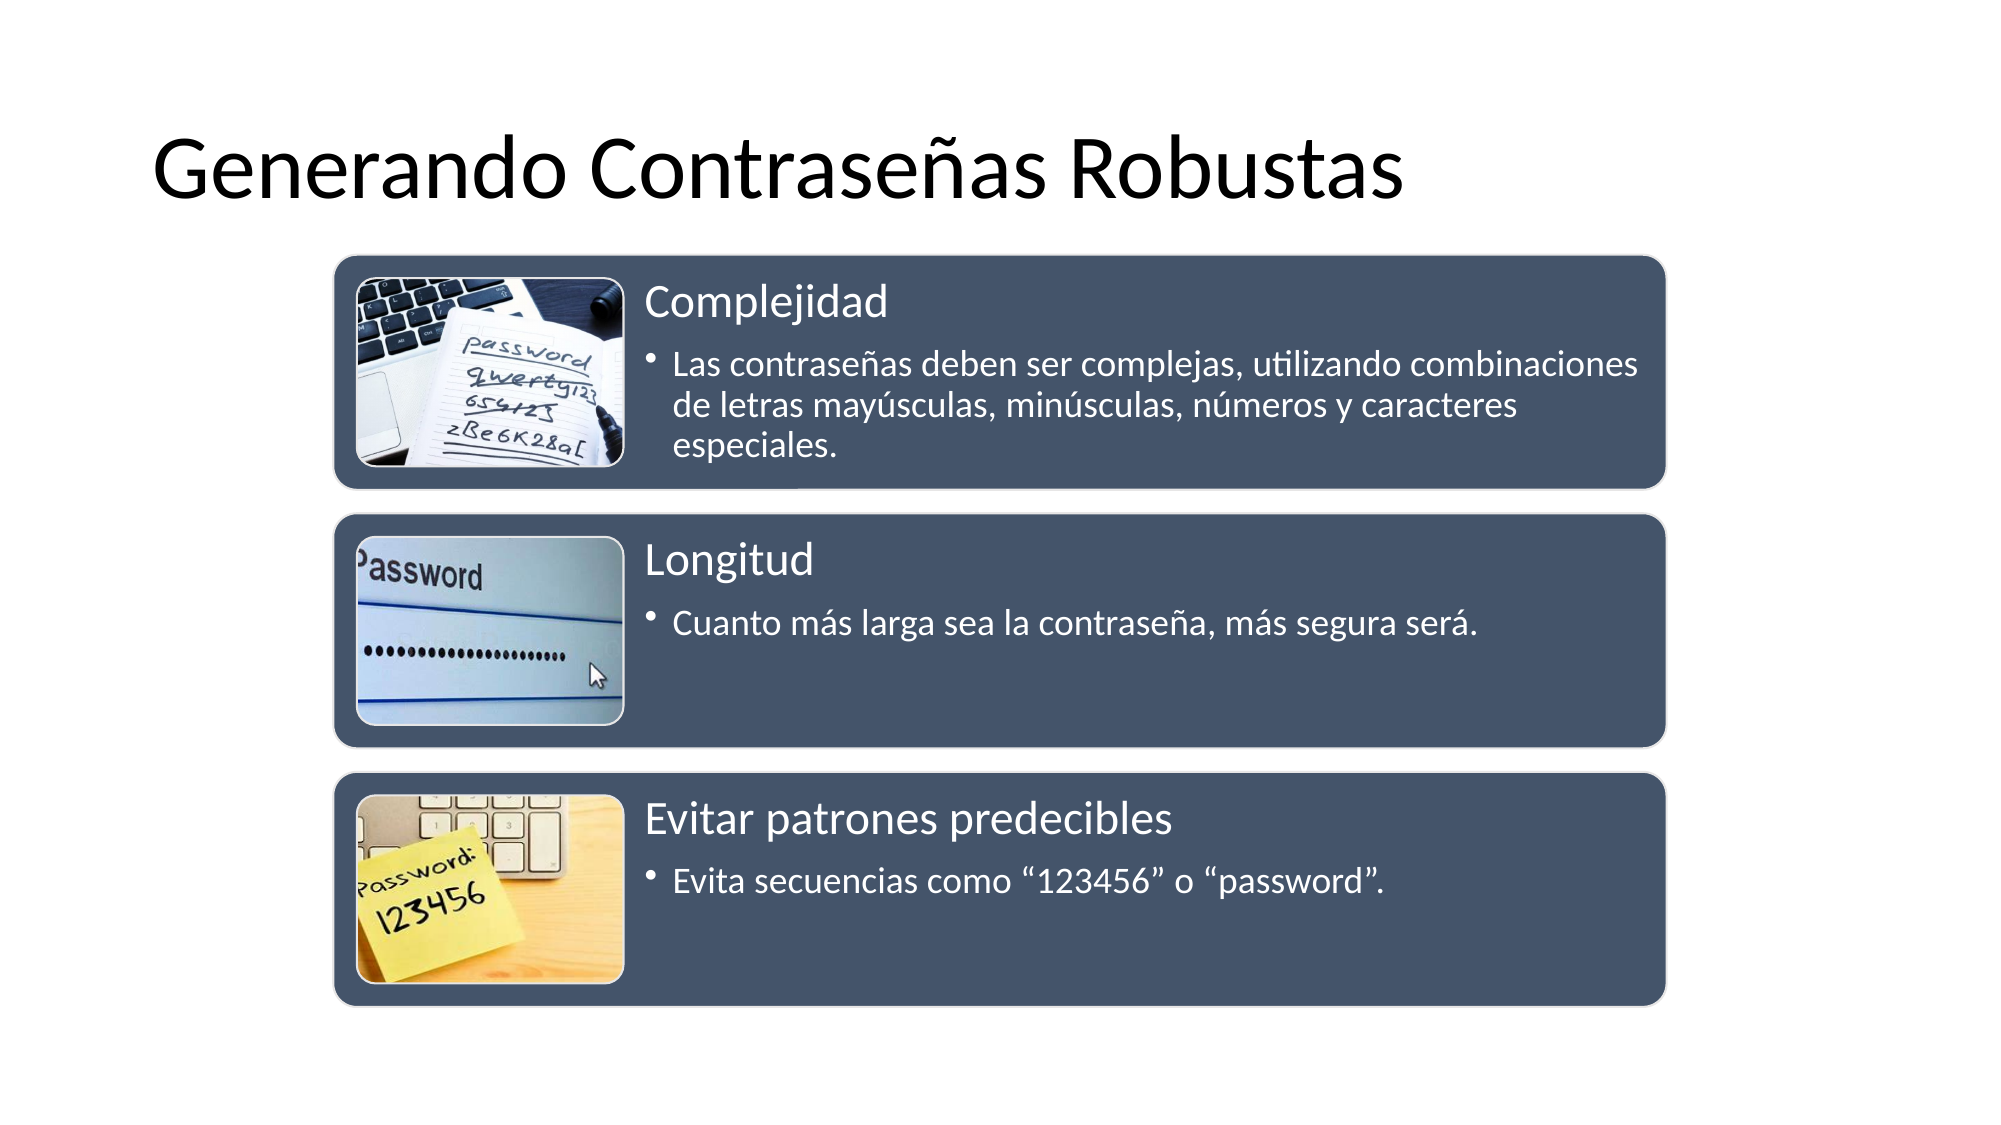

# Generando Contraseñas Robustas
Complejidad
Las contraseñas deben ser complejas, utilizando combinaciones de letras mayúsculas, minúsculas, números y caracteres especiales.
Longitud
Cuanto más larga sea la contraseña, más segura será.
Evitar patrones predecibles
Evita secuencias como “123456” o “password”.